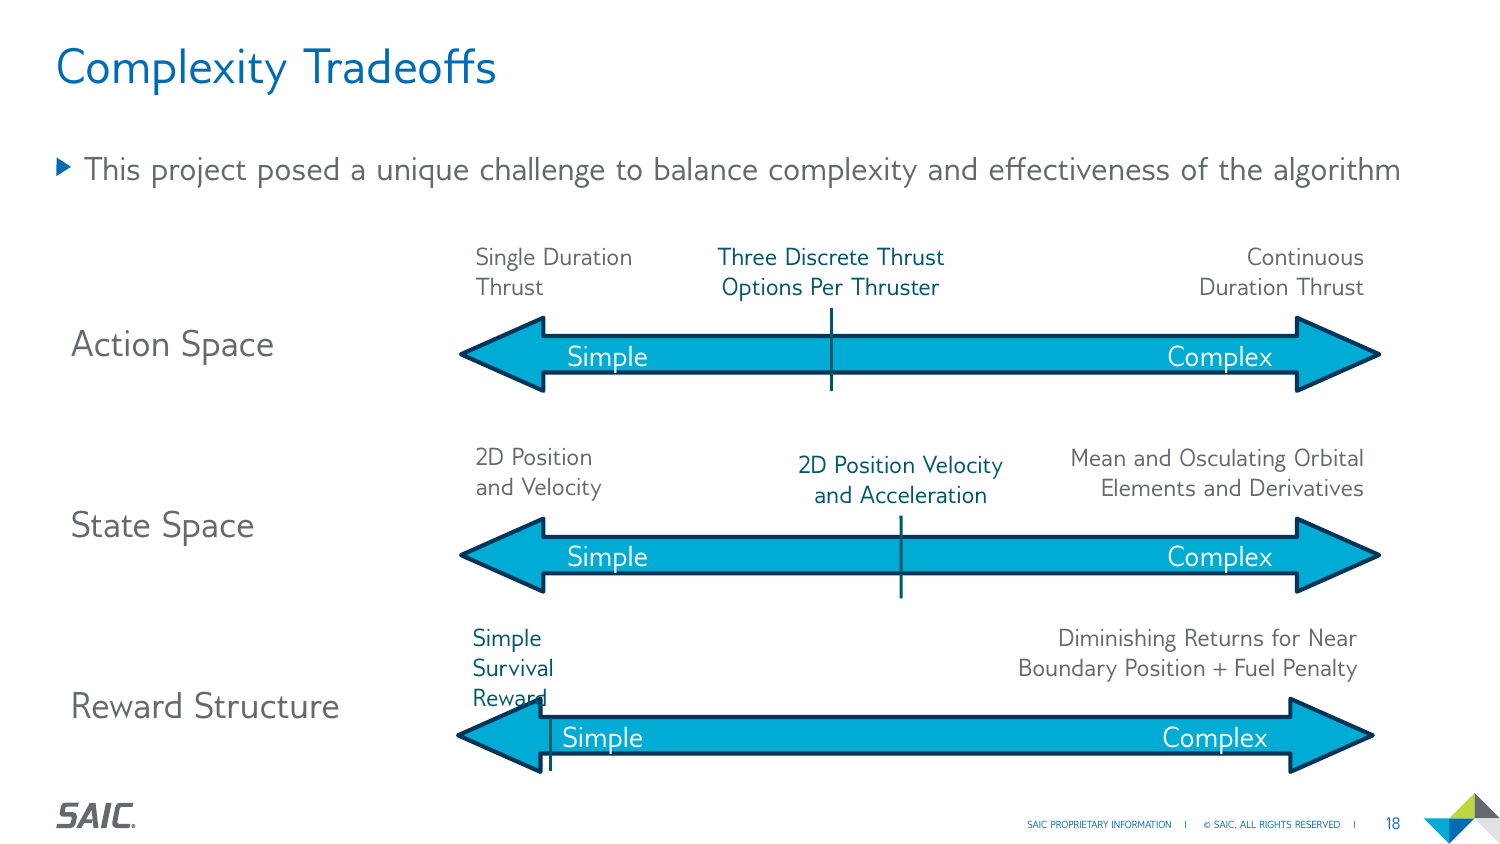

# Complexity Tradeoffs
This project posed a unique challenge to balance complexity and effectiveness of the algorithm

Three Discrete Thrust Options Per Thruster
Continuous Duration Thrust
Single Duration Thrust
Simple 				Complex
Action Space
2D Position and Velocity
Mean and Osculating Orbital Elements and Derivatives
2D Position Velocity and Acceleration
Simple 				Complex
State Space
Simple Survival Reward

Diminishing Returns for Near Boundary Position + Fuel Penalty
Simple 				Complex
Reward Structure